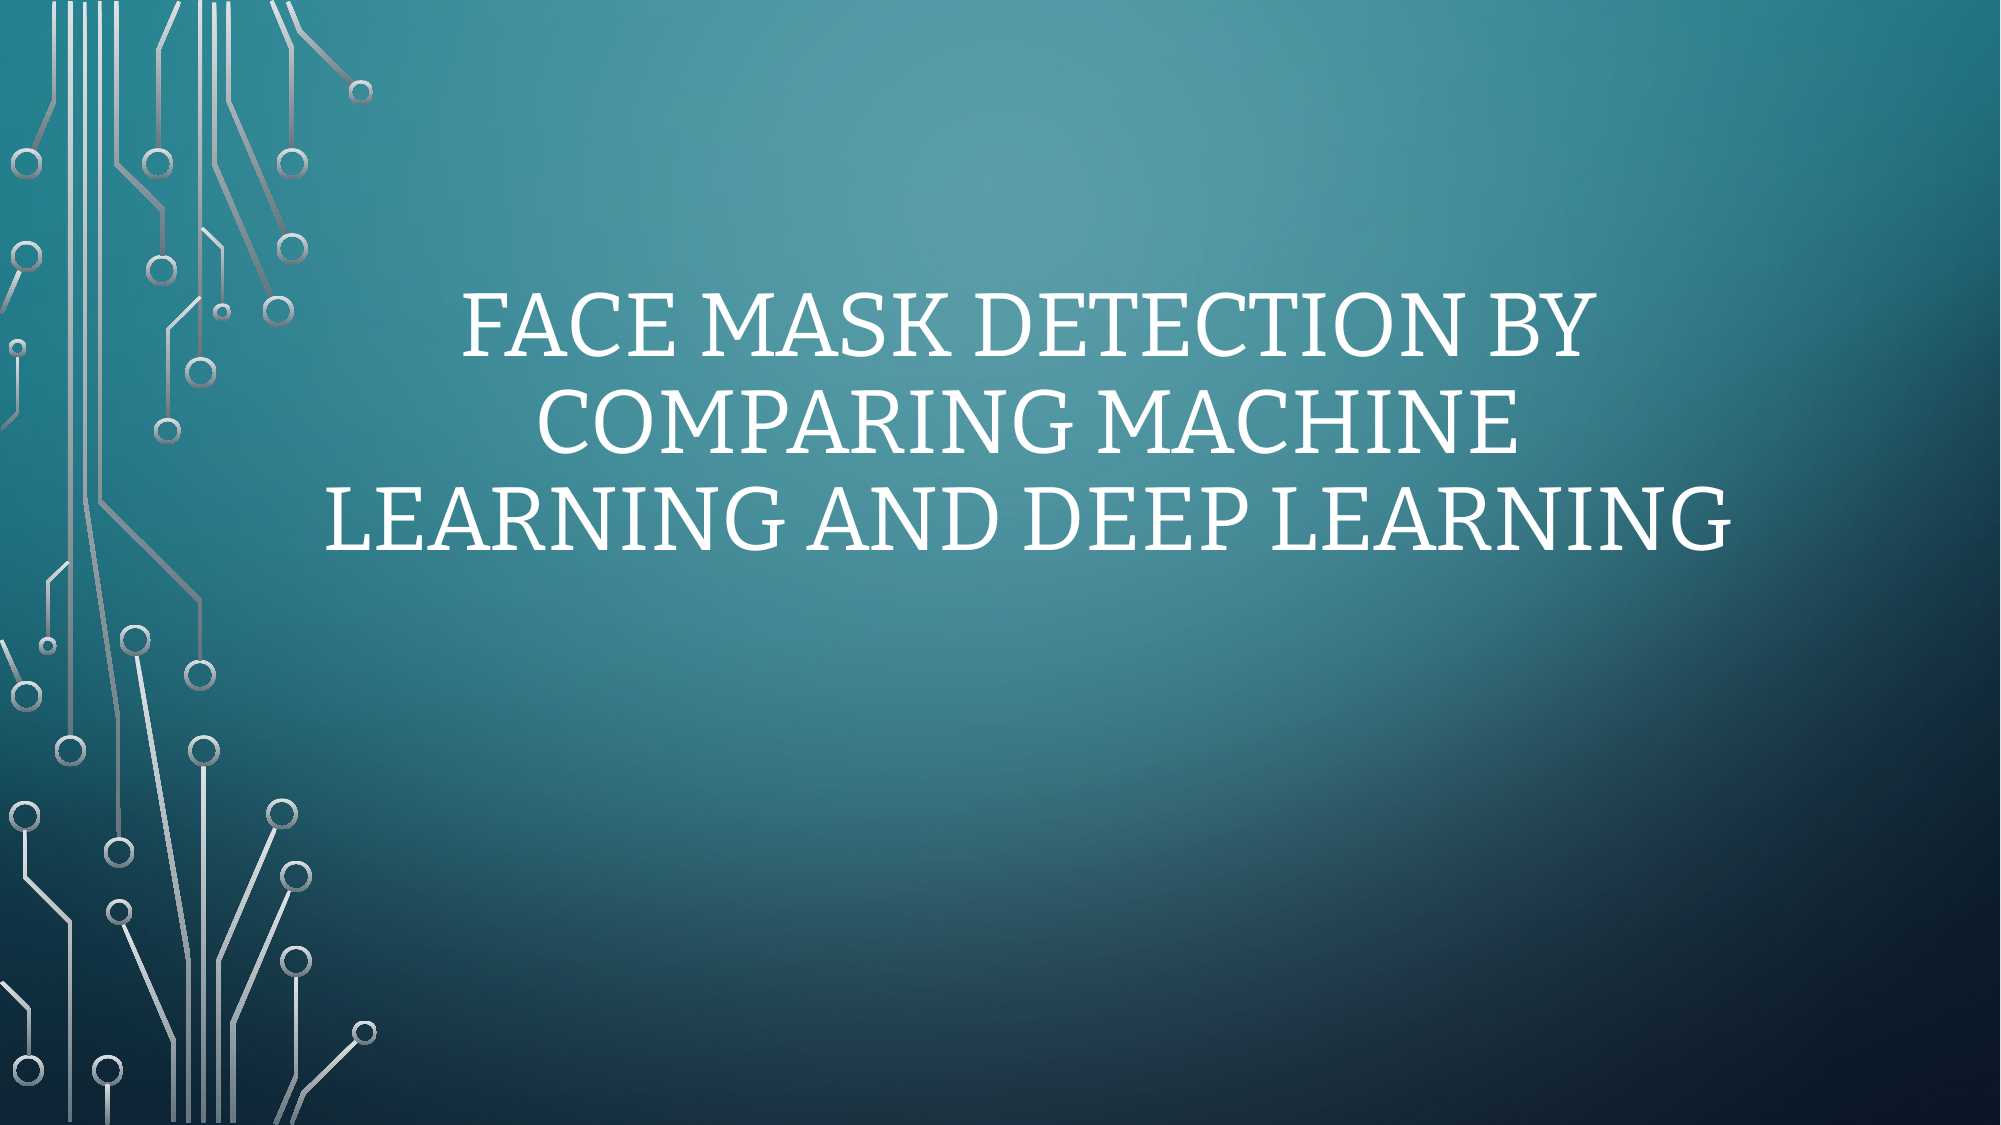

# Face mask detection by comparing machine learning and deep learning